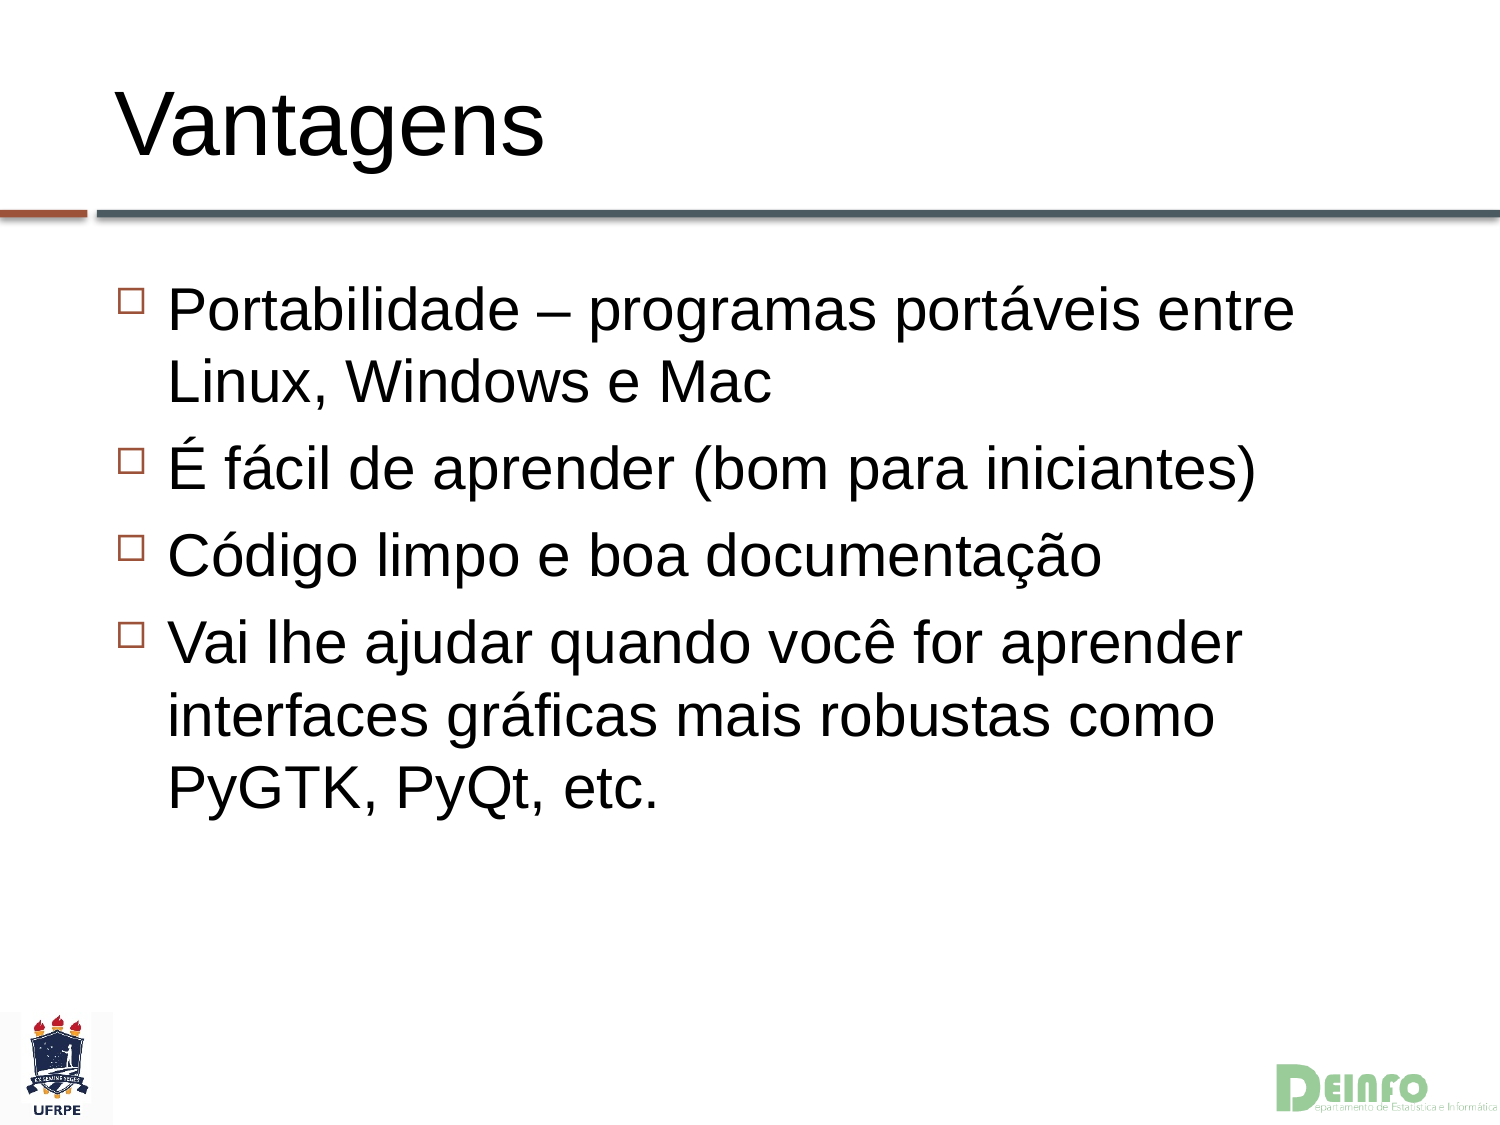

# Vantagens
Portabilidade – programas portáveis entre Linux, Windows e Mac
É fácil de aprender (bom para iniciantes)
Código limpo e boa documentação
Vai lhe ajudar quando você for aprender interfaces gráficas mais robustas como PyGTK, PyQt, etc.